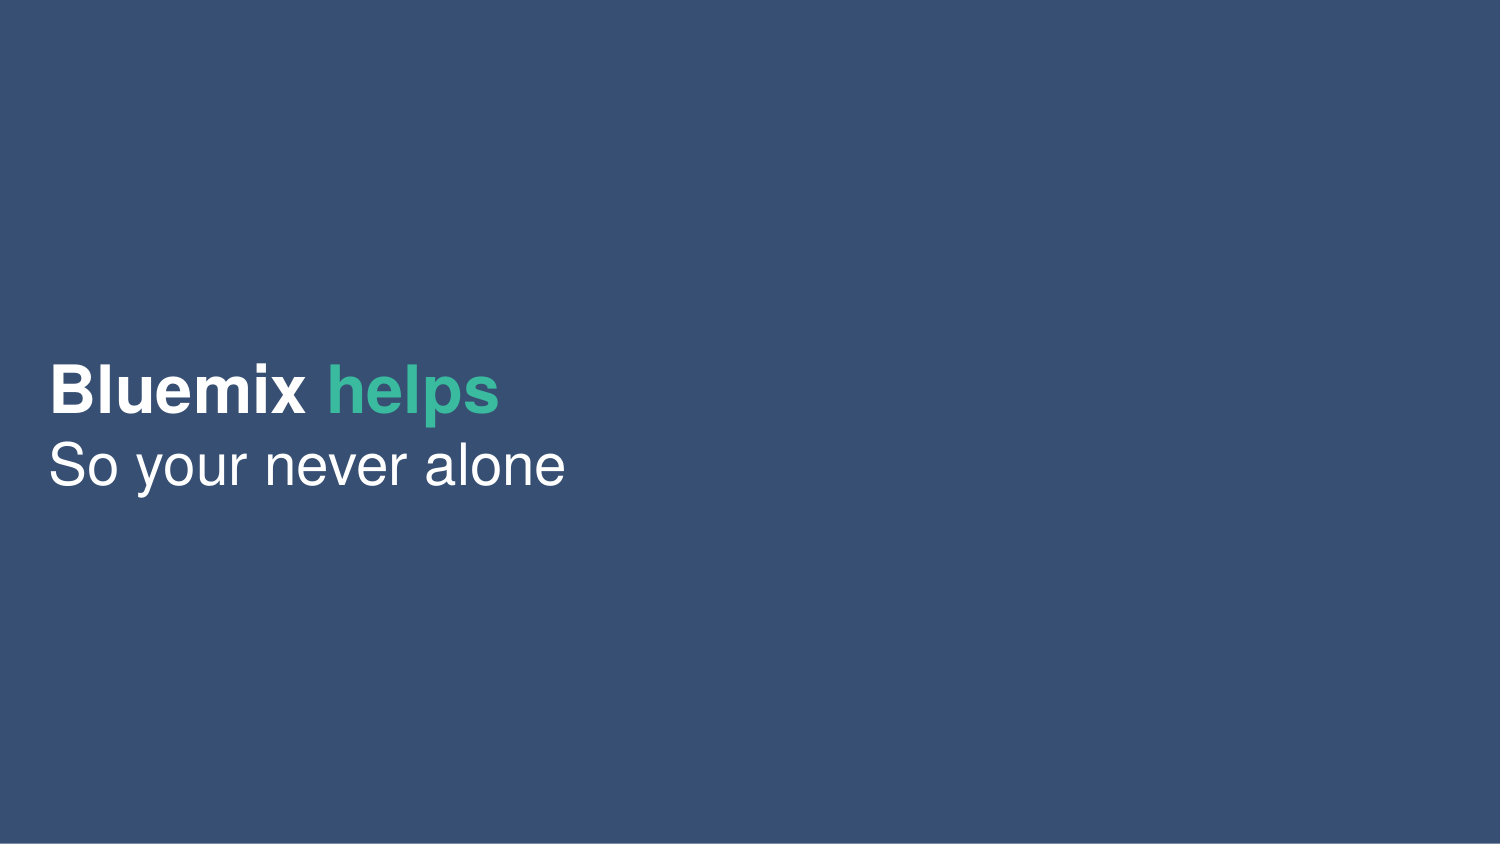

Innovation makes disruption possible.

Bluemix helps
So your never alone